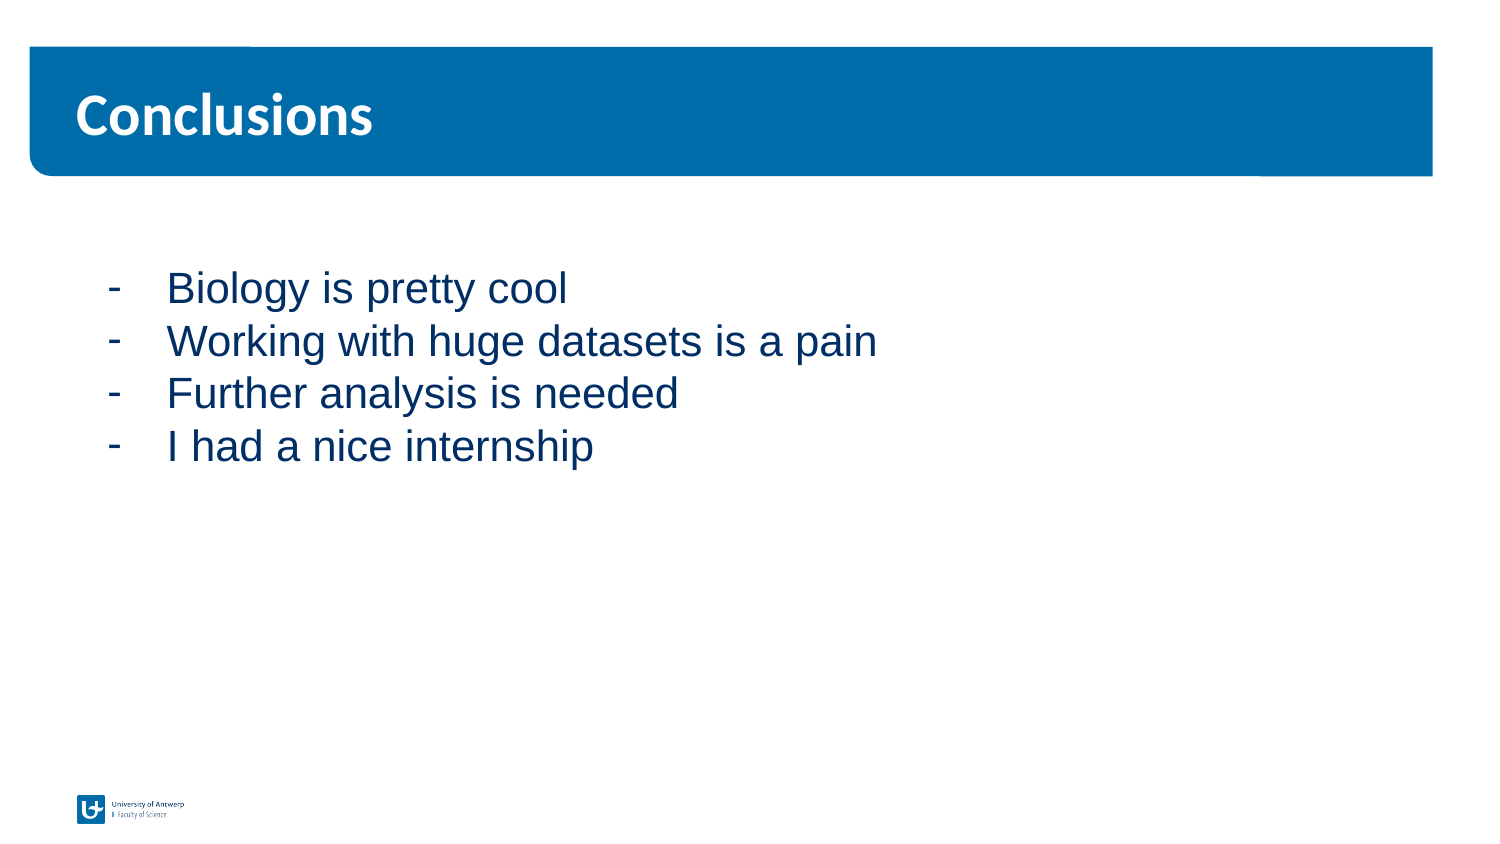

# Conclusions
Biology is pretty cool
Working with huge datasets is a pain
Further analysis is needed
I had a nice internship